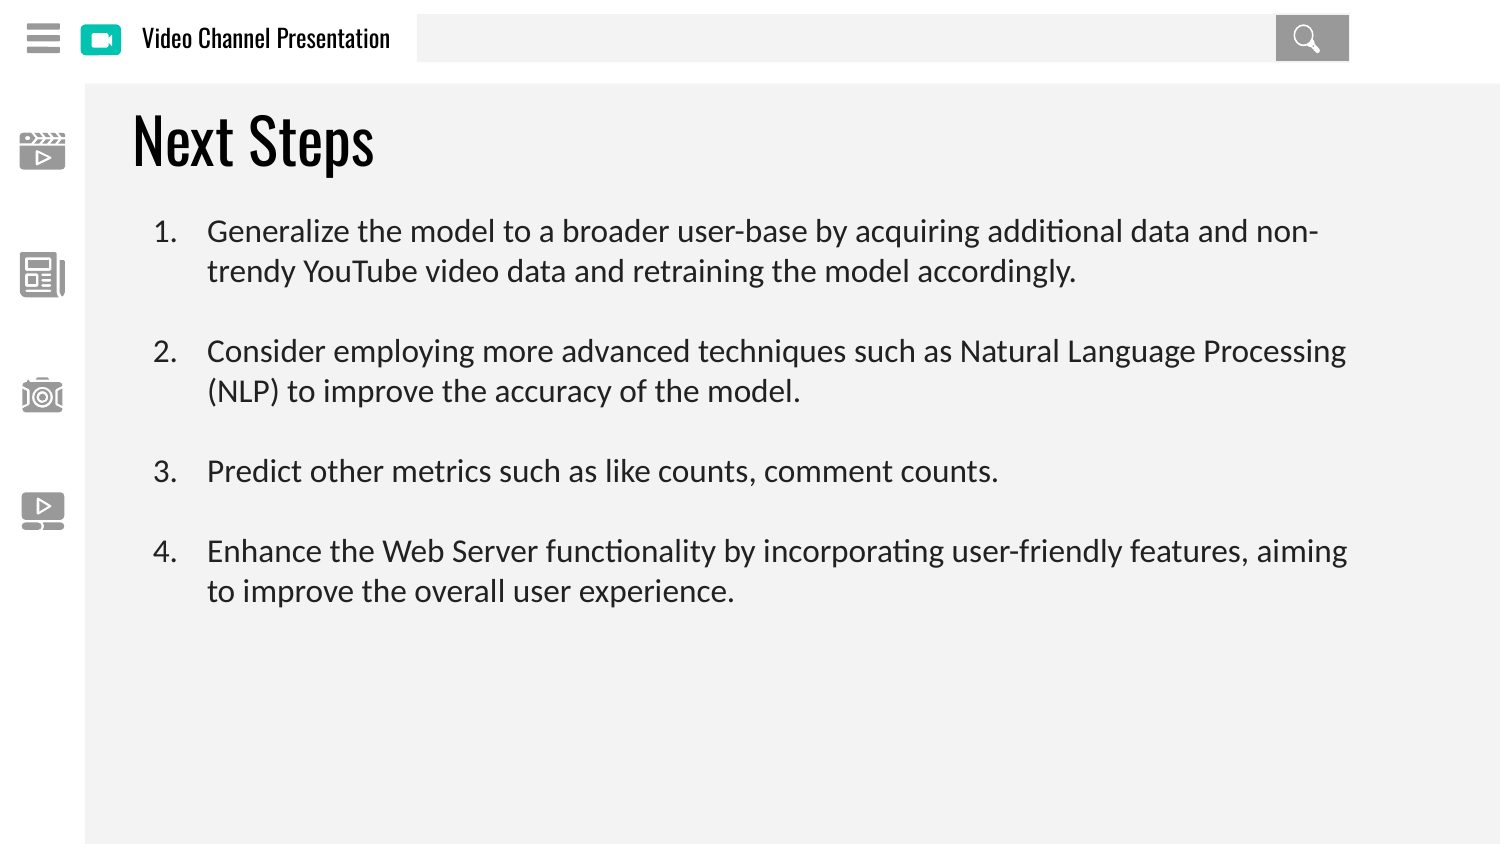

# Next Steps
Generalize the model to a broader user-base by acquiring additional data and non-trendy YouTube video data and retraining the model accordingly.

Consider employing more advanced techniques such as Natural Language Processing (NLP) to improve the accuracy of the model.

Predict other metrics such as like counts, comment counts.

Enhance the Web Server functionality by incorporating user-friendly features, aiming to improve the overall user experience.